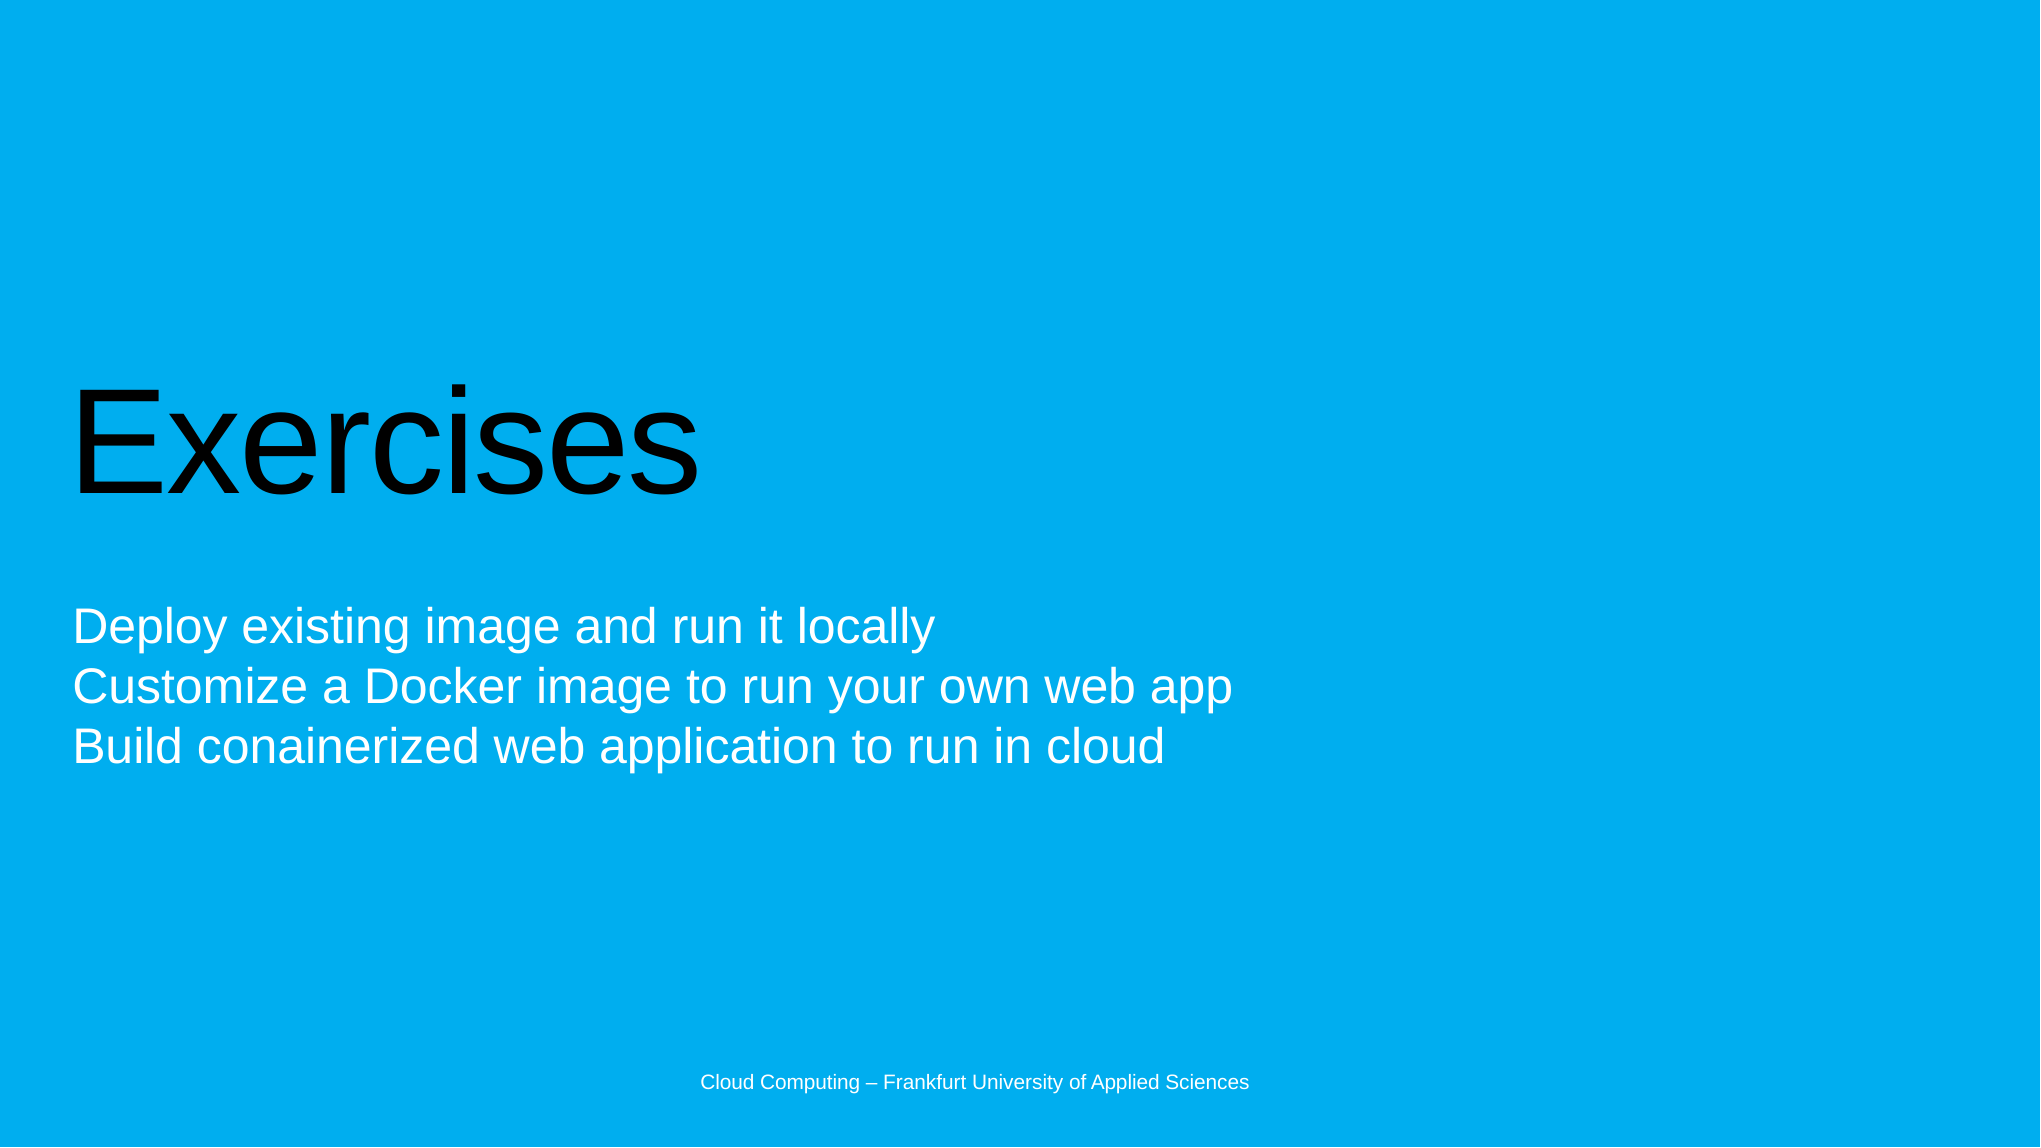

# Exercises
Deploy existing image and run it locally
Customize a Docker image to run your own web app
Build conainerized web application to run in cloud

Cloud Computing – Frankfurt University of Applied Sciences